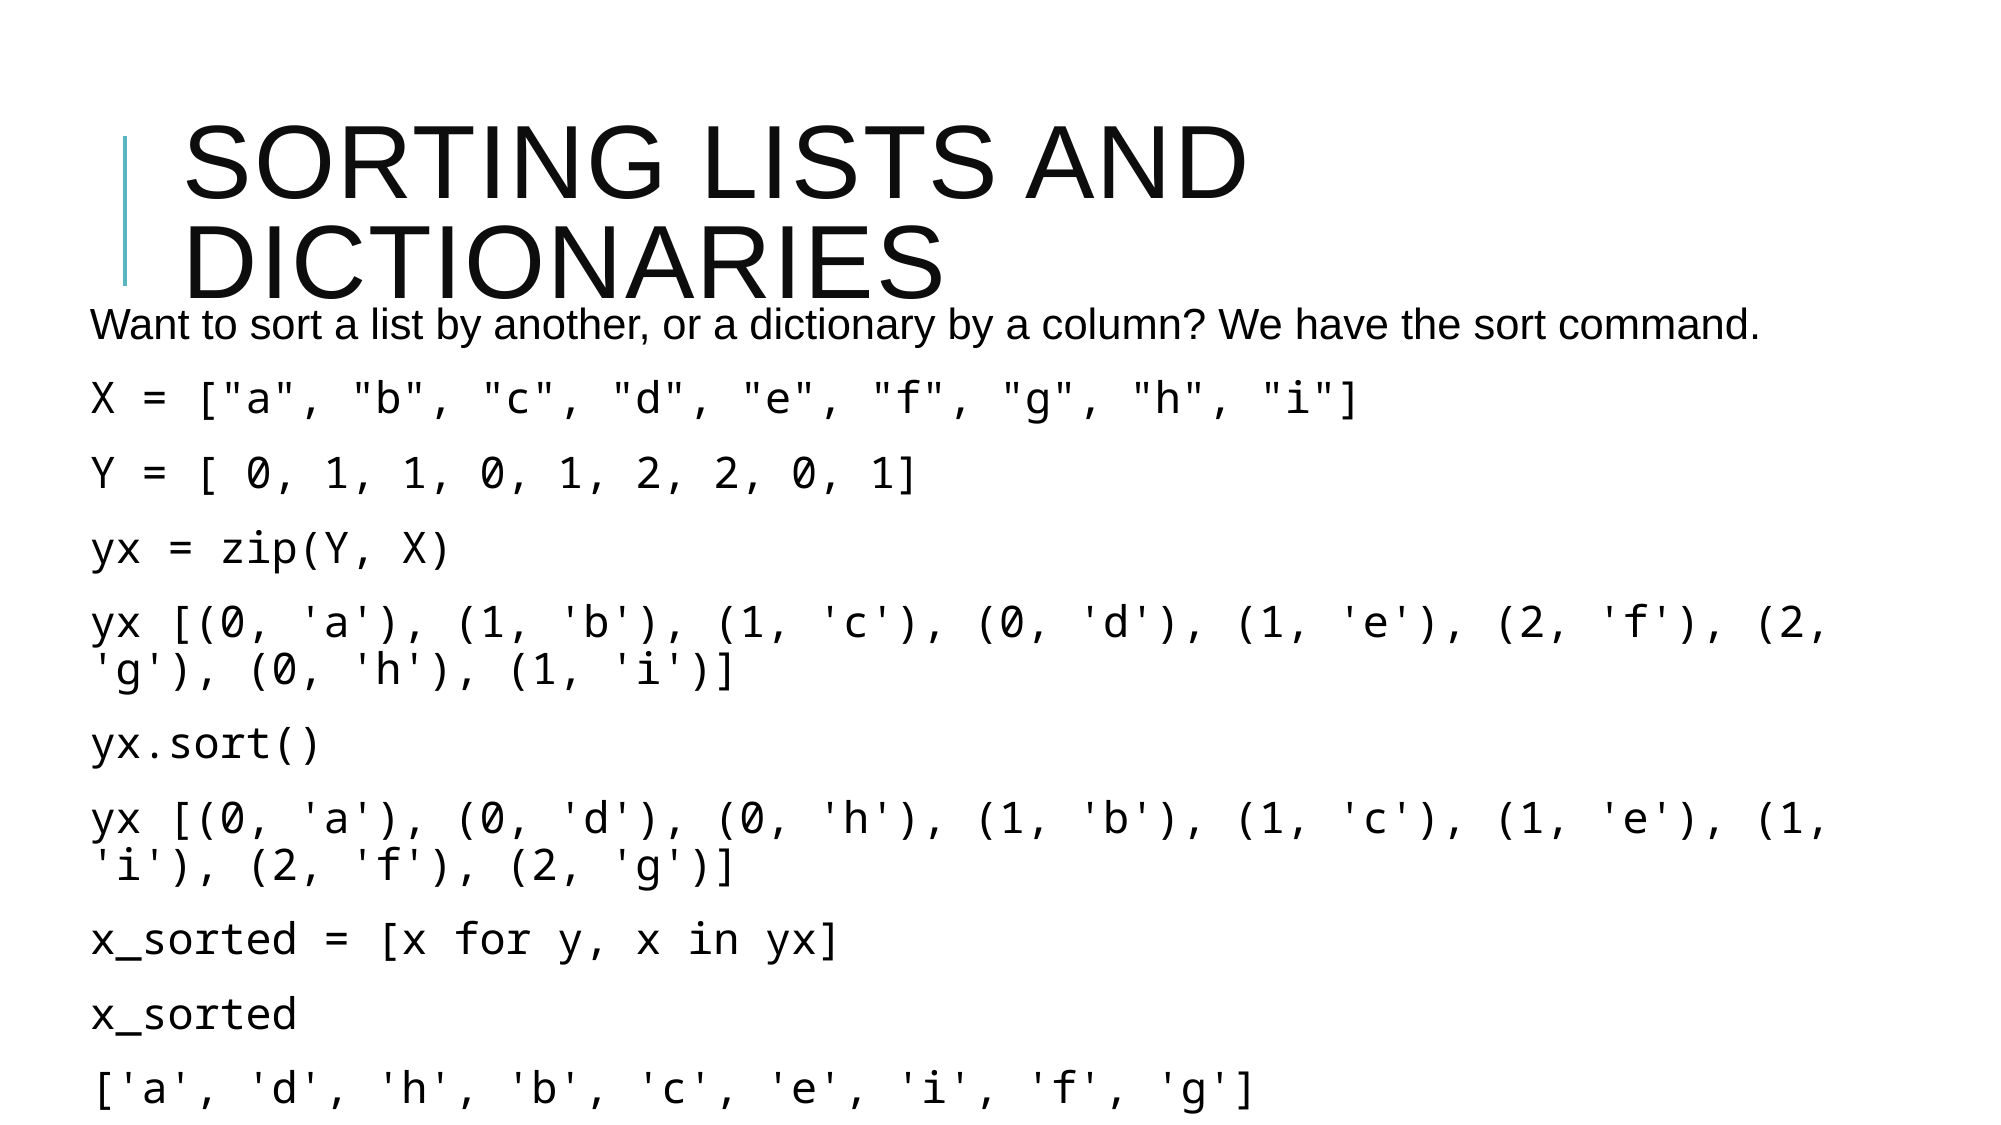

# Sorting lists and dictionaries
Want to sort a list by another, or a dictionary by a column? We have the sort command.
X = ["a", "b", "c", "d", "e", "f", "g", "h", "i"]
Y = [ 0, 1, 1, 0, 1, 2, 2, 0, 1]
yx = zip(Y, X)
yx [(0, 'a'), (1, 'b'), (1, 'c'), (0, 'd'), (1, 'e'), (2, 'f'), (2, 'g'), (0, 'h'), (1, 'i')]
yx.sort()
yx [(0, 'a'), (0, 'd'), (0, 'h'), (1, 'b'), (1, 'c'), (1, 'e'), (1, 'i'), (2, 'f'), (2, 'g')]
x_sorted = [x for y, x in yx]
x_sorted
['a', 'd', 'h', 'b', 'c', 'e', 'i', 'f', 'g']